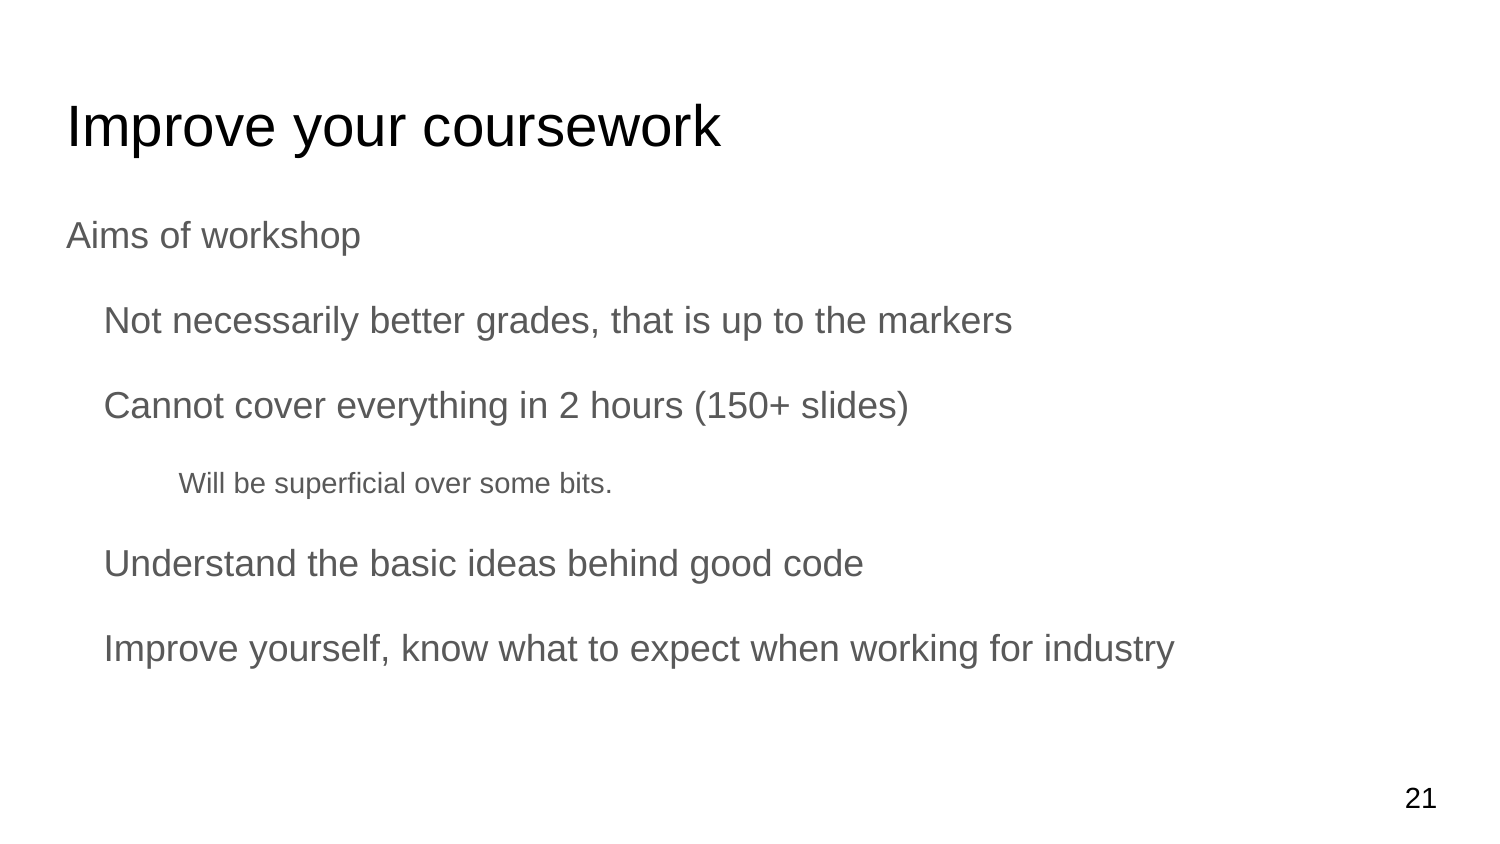

# Improve your coursework
Aims of workshop
Not necessarily better grades, that is up to the markers
Cannot cover everything in 2 hours (150+ slides)
Will be superficial over some bits.
Understand the basic ideas behind good code
Improve yourself, know what to expect when working for industry
21